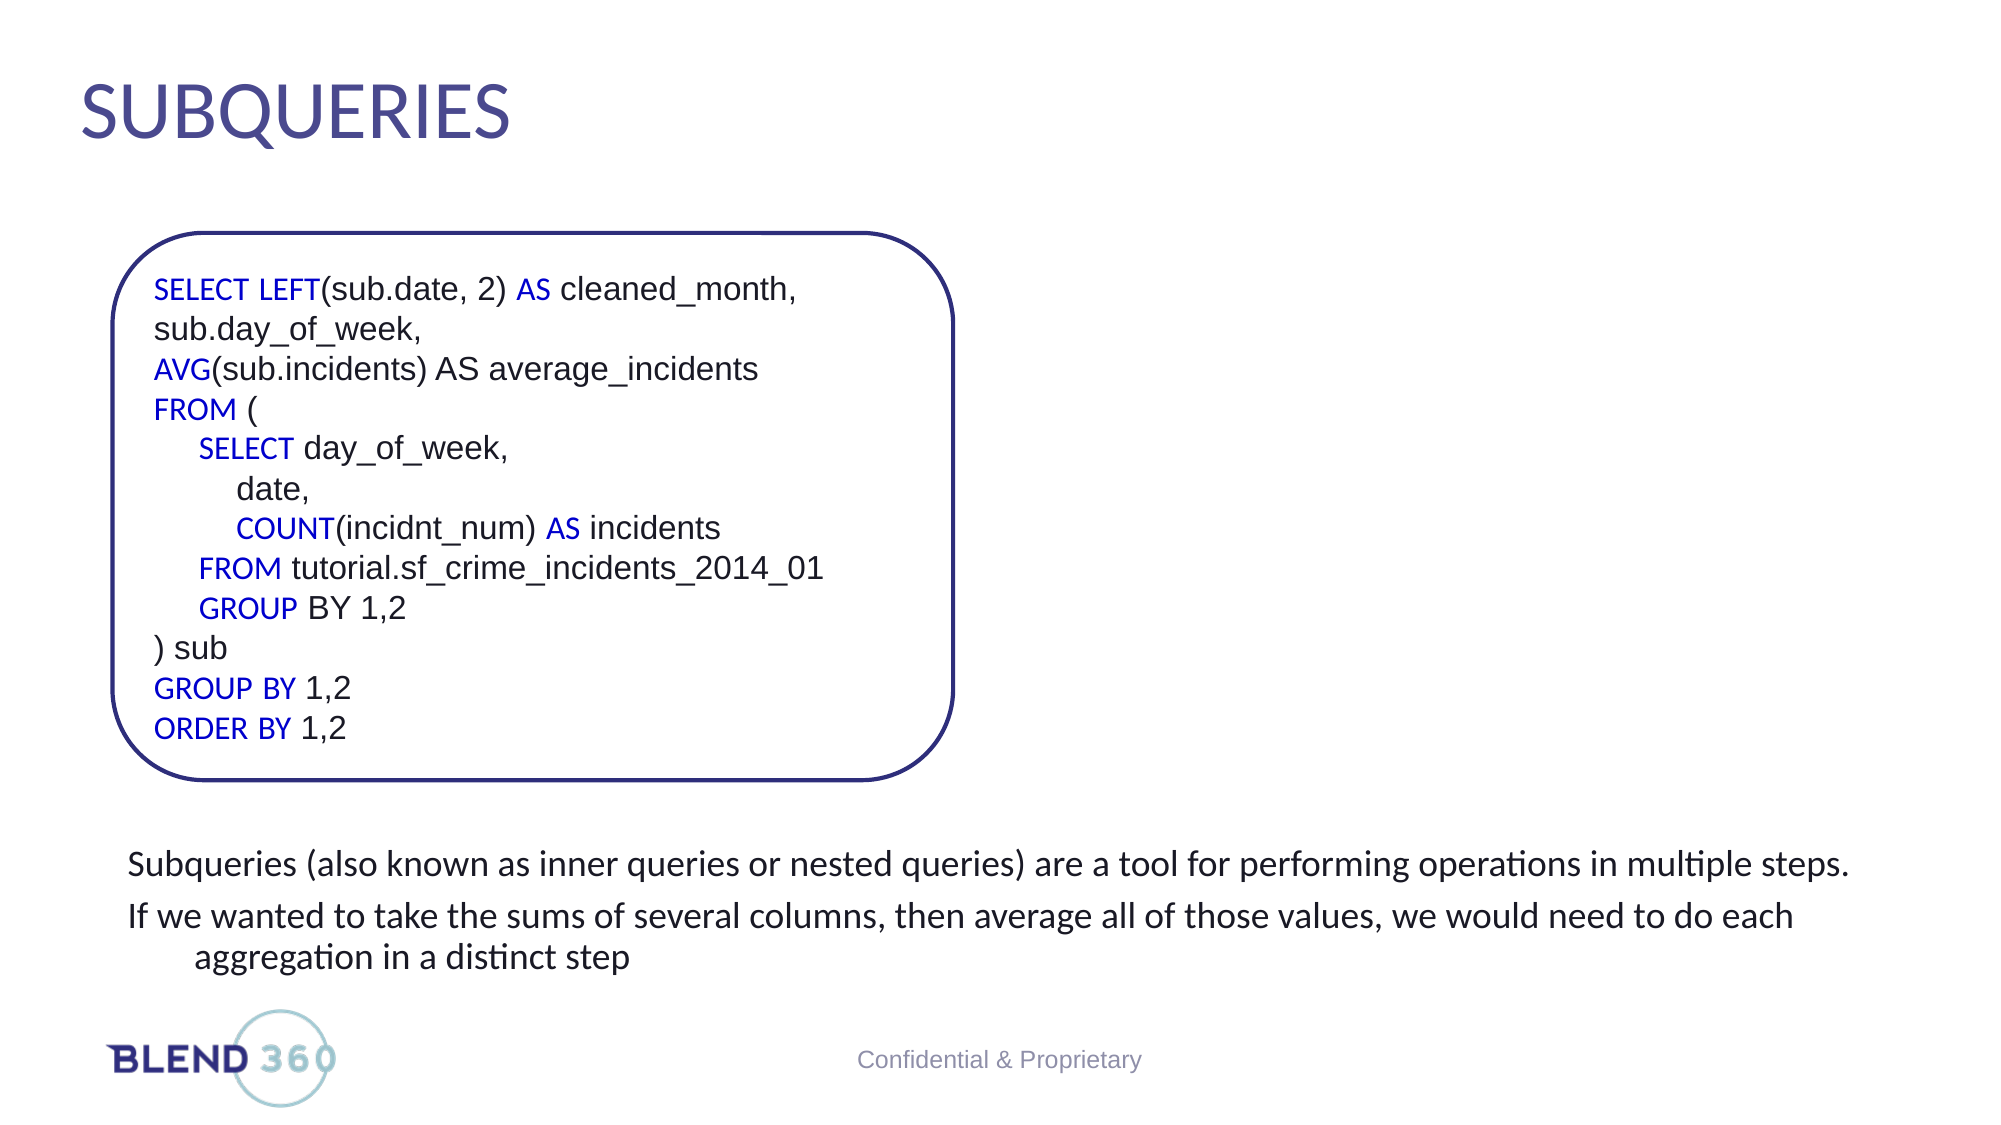

# SUBQUERIES
SELECT LEFT(sub.date, 2) AS cleaned_month,
sub.day_of_week,
AVG(sub.incidents) AS average_incidents
FROM (
      SELECT day_of_week,
           date,
           COUNT(incidnt_num) AS incidents
      FROM tutorial.sf_crime_incidents_2014_01
      GROUP BY 1,2
) sub
GROUP BY 1,2
ORDER BY 1,2
Subqueries (also known as inner queries or nested queries) are a tool for performing operations in multiple steps.
If we wanted to take the sums of several columns, then average all of those values, we would need to do each aggregation in a distinct step